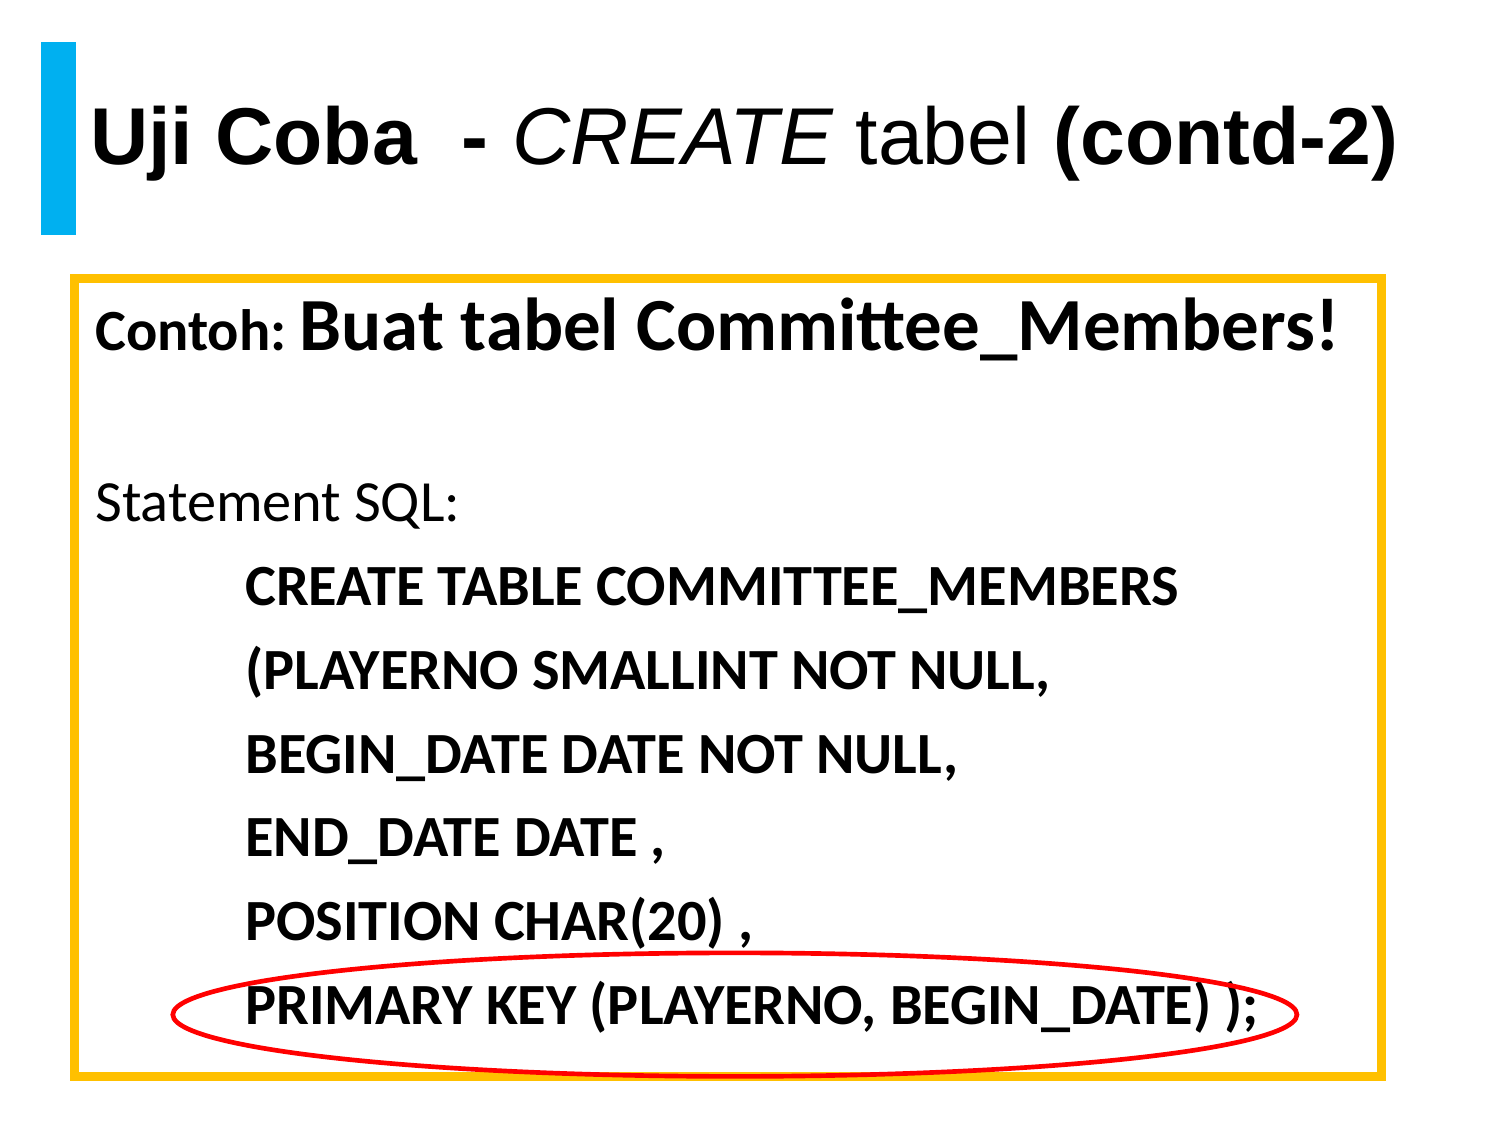

# Uji Coba  - CREATE tabel (contd-2)
Contoh: Buat tabel Committee_Members!

Statement SQL:
	CREATE TABLE COMMITTEE_MEMBERS
	(PLAYERNO SMALLINT NOT NULL,
	BEGIN_DATE DATE NOT NULL,
	END_DATE DATE ,
	POSITION CHAR(20) ,
	PRIMARY KEY (PLAYERNO, BEGIN_DATE) );